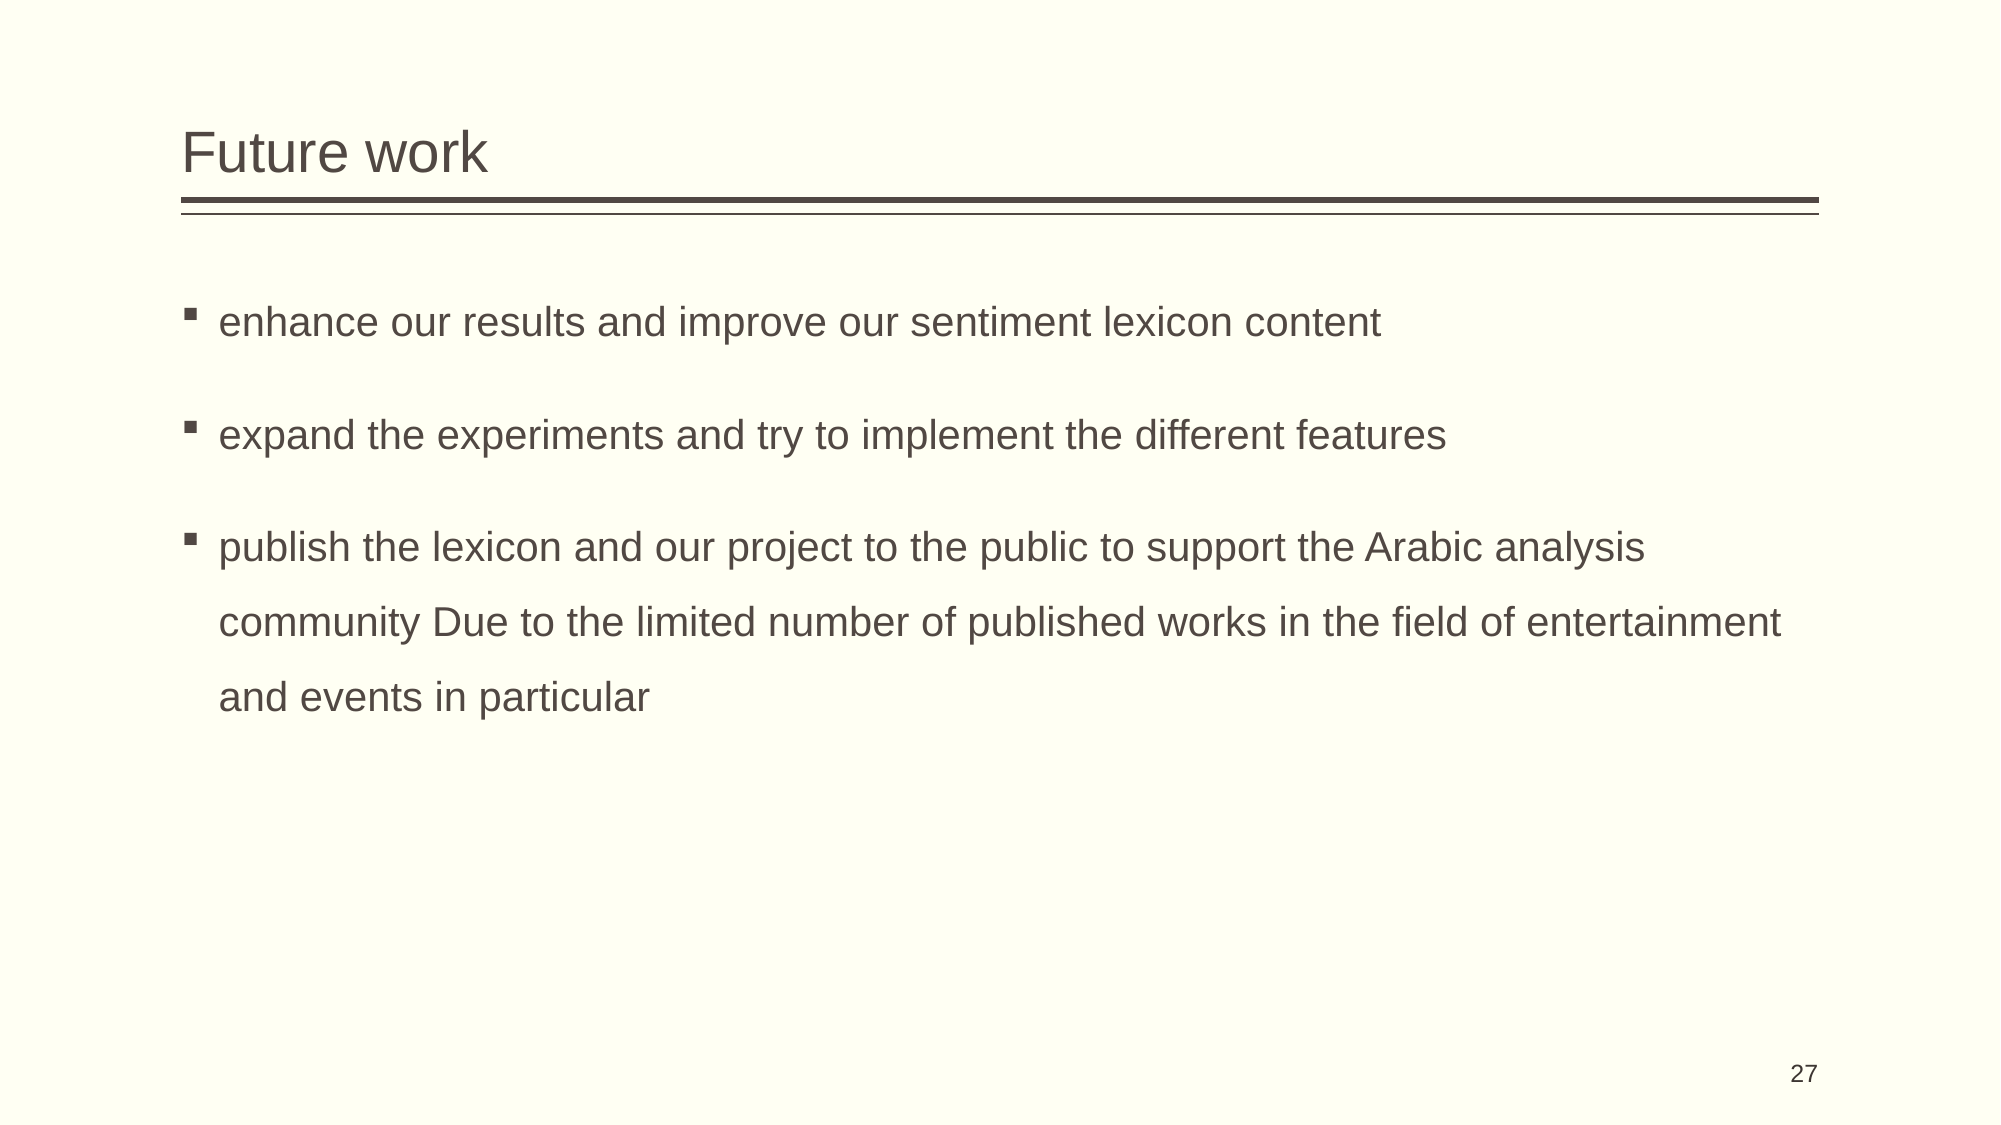

# Future work
enhance our results and improve our sentiment lexicon content
expand the experiments and try to implement the different features
publish the lexicon and our project to the public to support the Arabic analysis community Due to the limited number of published works in the field of entertainment and events in particular

27